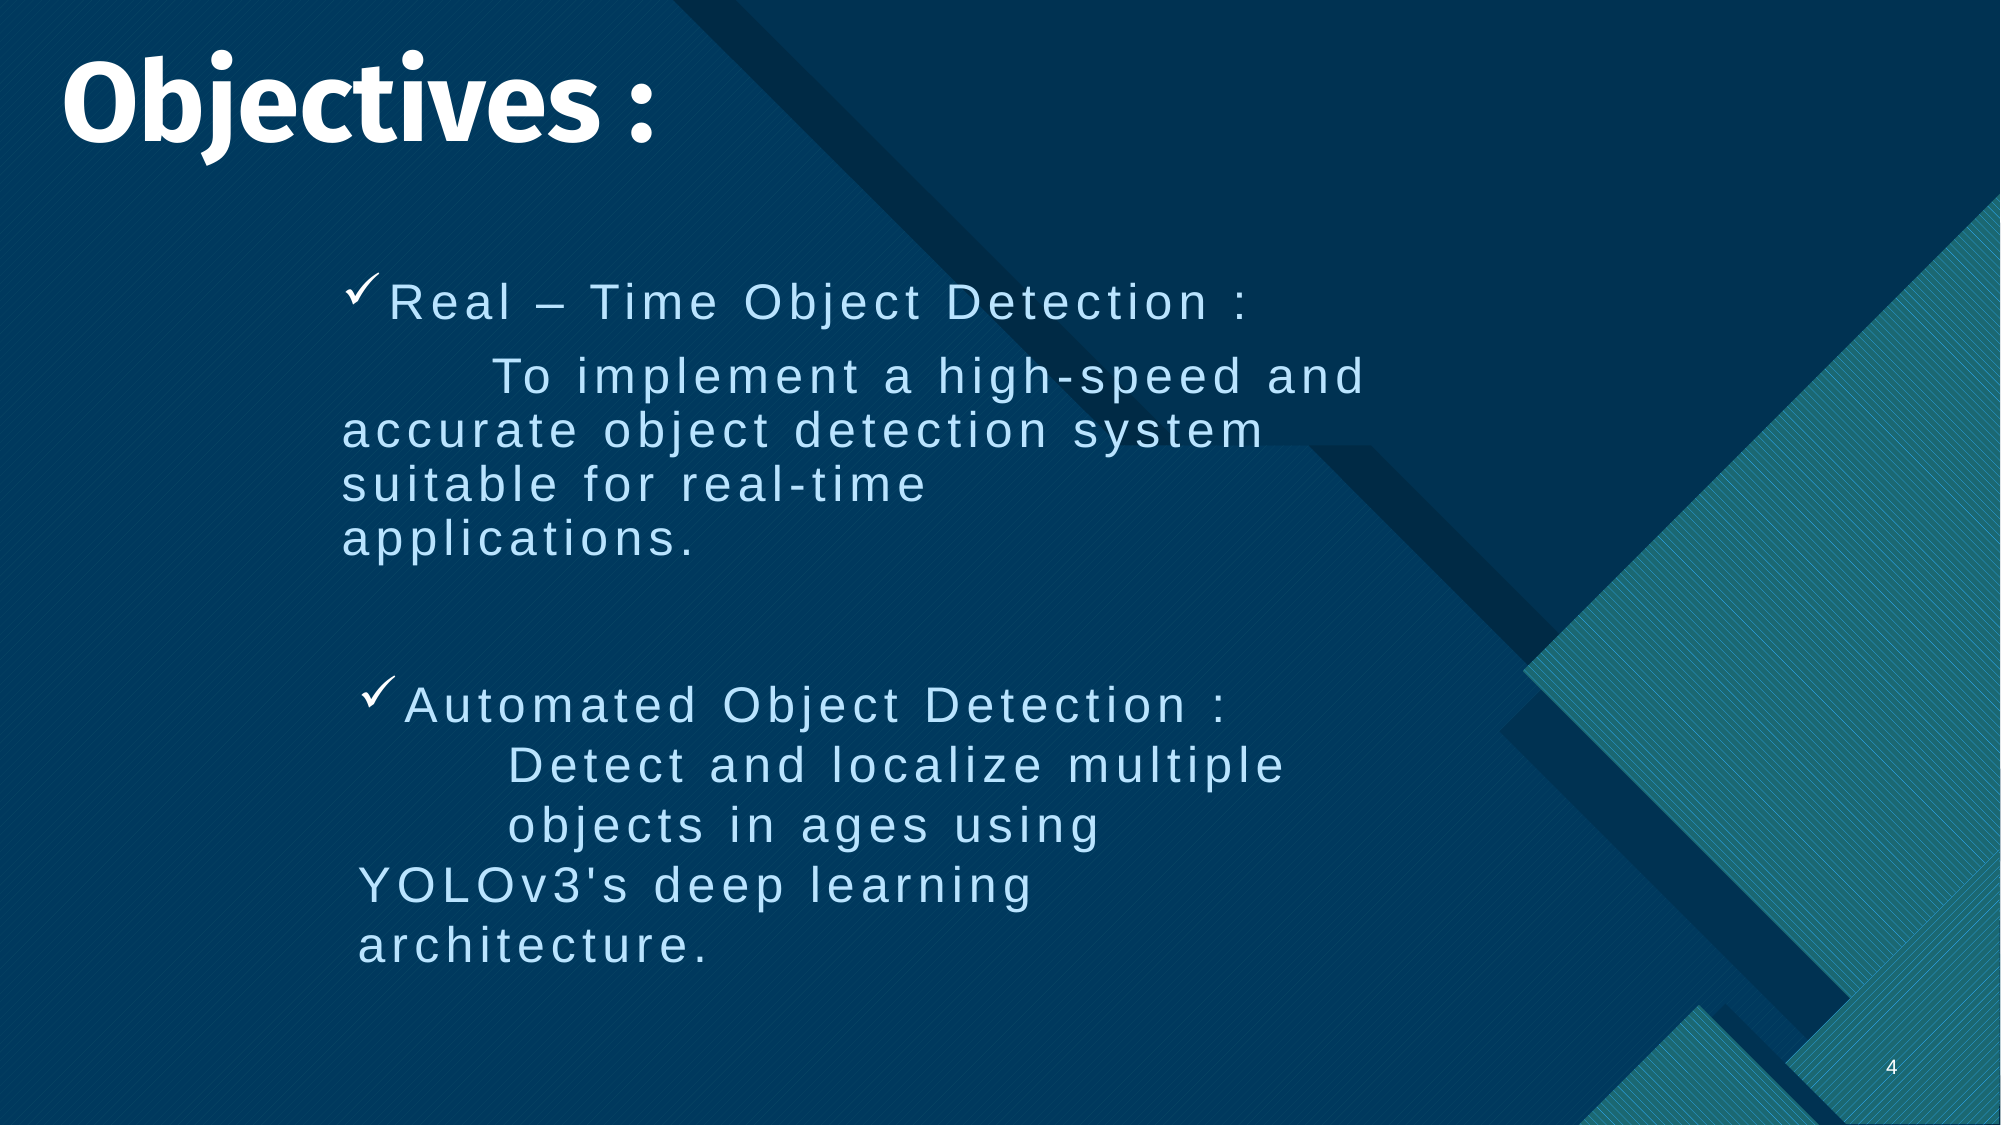

# Objectives :
Real – Time Object Detection :
	To implement a high-speed and 	accurate object detection system 	suitable for real-time 	applications.

Automated Object Detection :
	Detect and localize multiple 	objects in ages using 	YOLOv3's deep learning 	architecture.

4